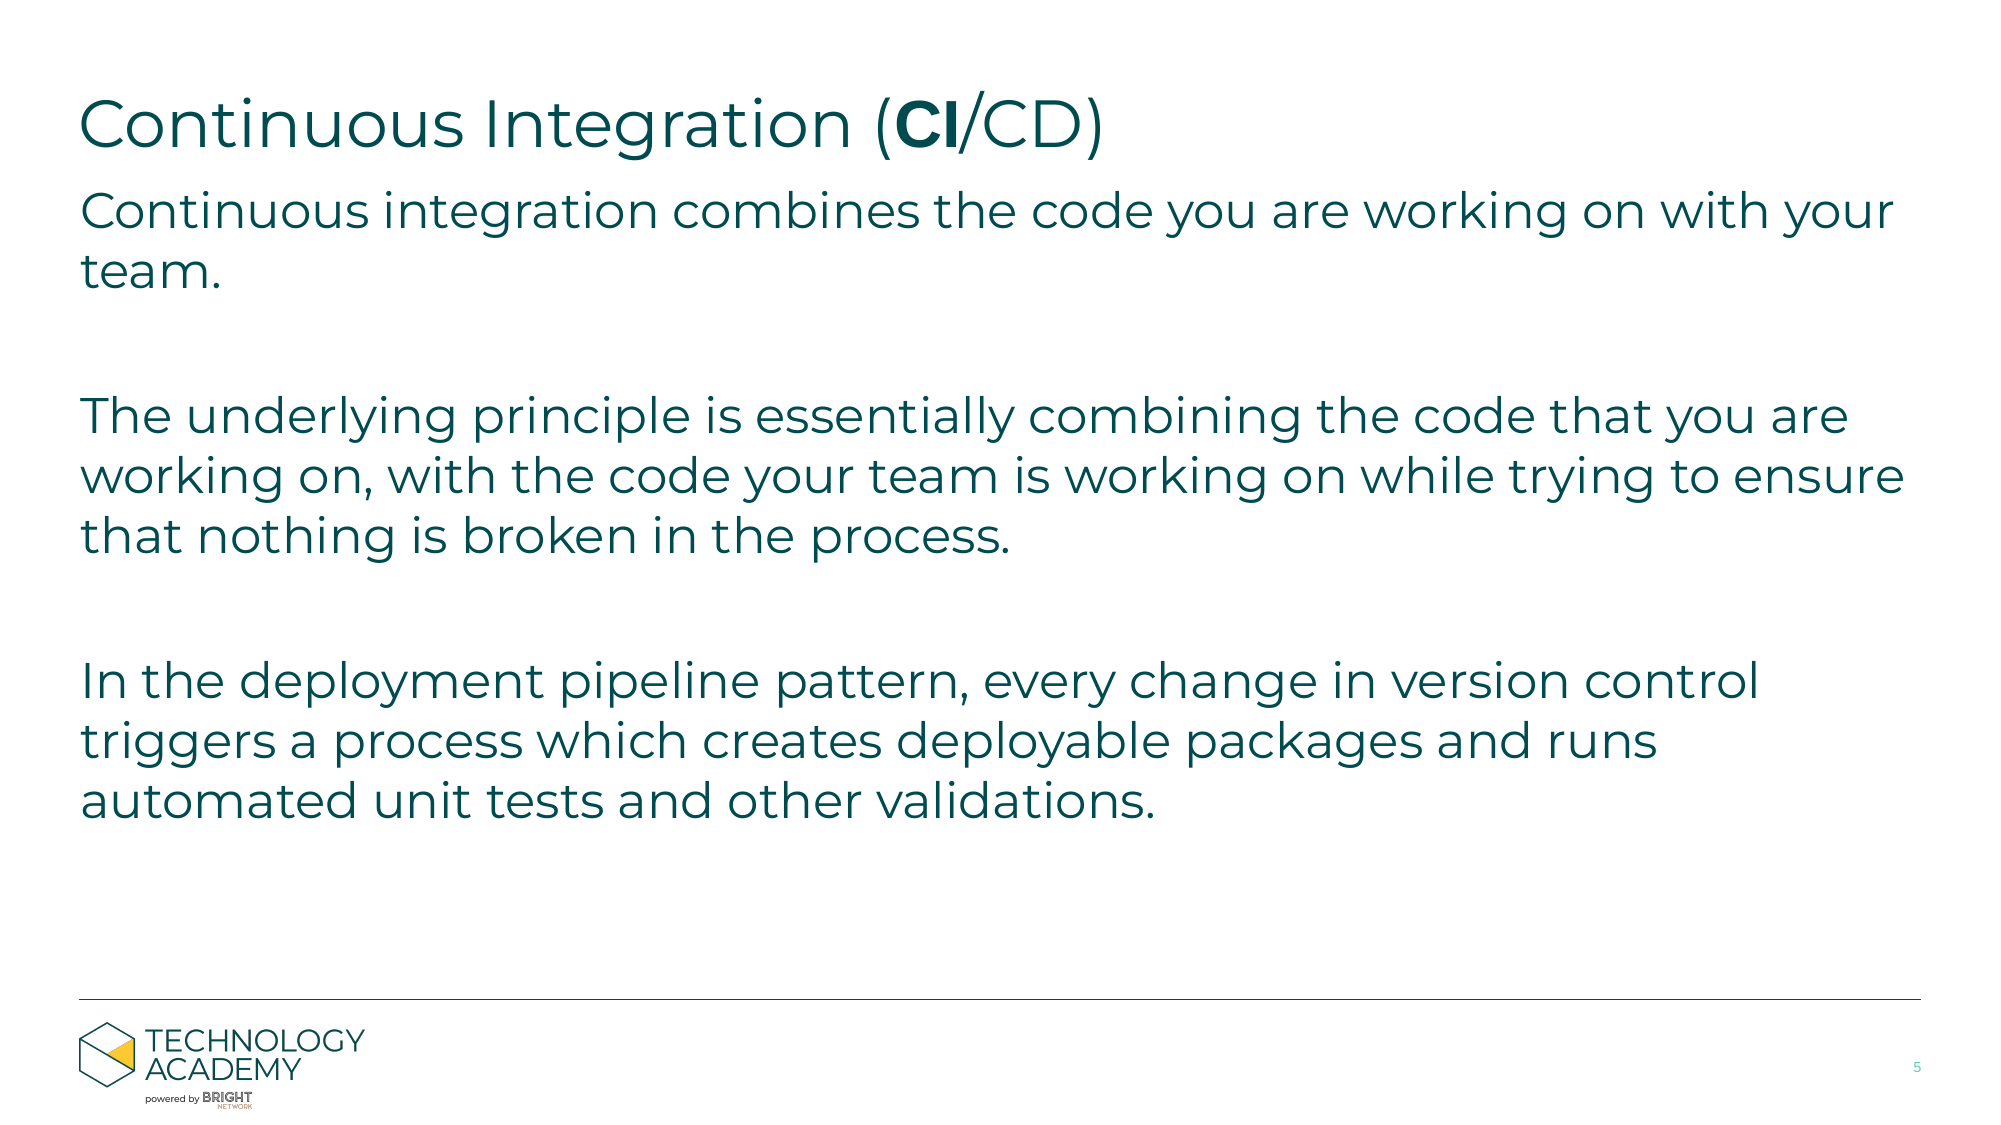

# Continuous Integration (CI/CD)

Continuous integration combines the code you are working on with your team.

The underlying principle is essentially combining the code that you are working on, with the code your team is working on while trying to ensure that nothing is broken in the process.

In the deployment pipeline pattern, every change in version control triggers a process which creates deployable packages and runs automated unit tests and other validations.

5